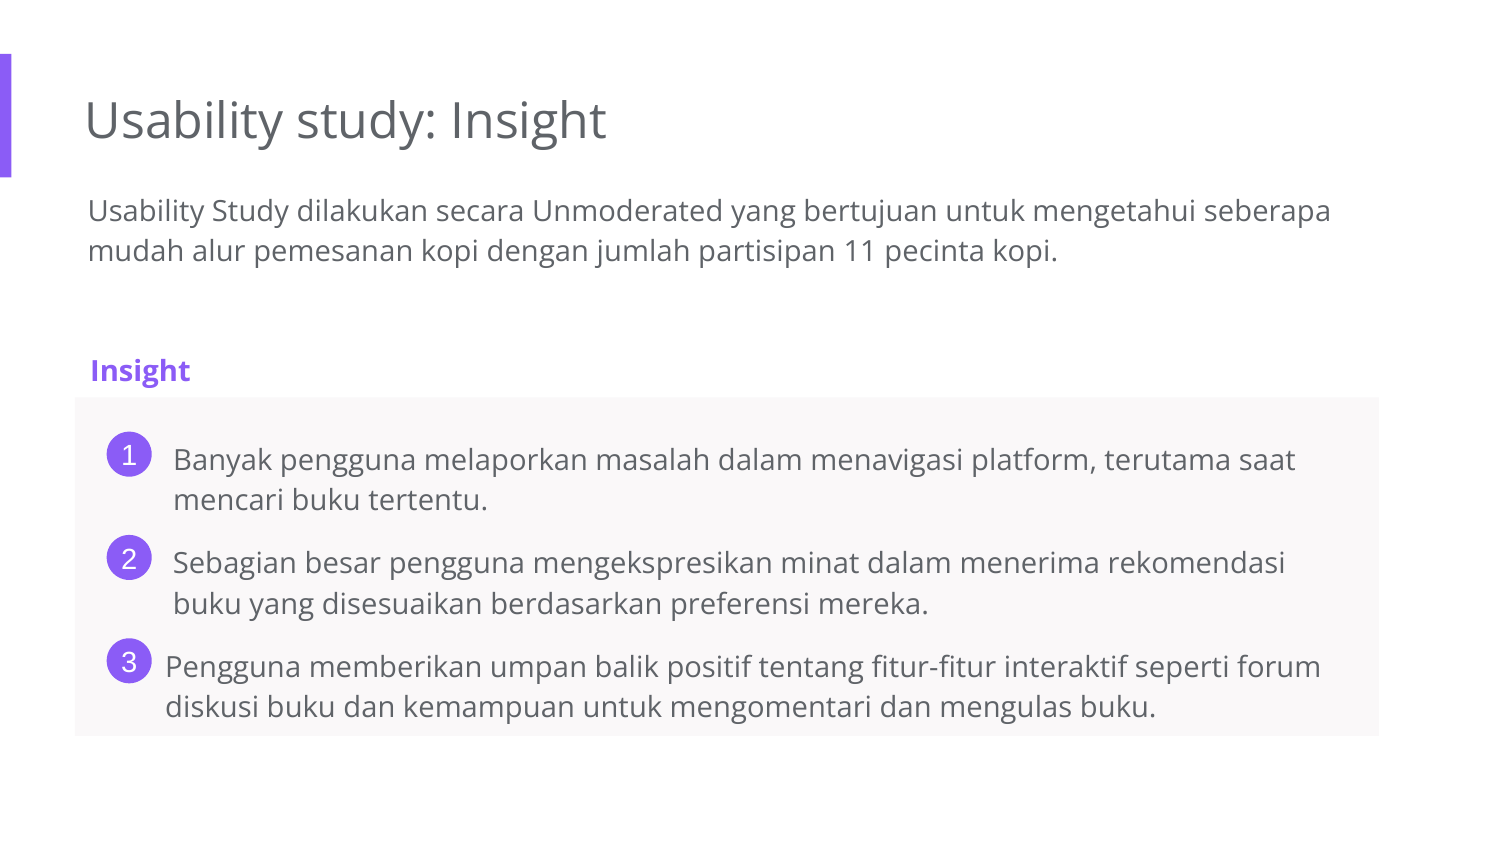

Usability study: Insight
Usability Study dilakukan secara Unmoderated yang bertujuan untuk mengetahui seberapa mudah alur pemesanan kopi dengan jumlah partisipan 11 pecinta kopi.

Insight

Banyak pengguna melaporkan masalah dalam menavigasi platform, terutama saat mencari buku tertentu.
1
Sebagian besar pengguna mengekspresikan minat dalam menerima rekomendasi buku yang disesuaikan berdasarkan preferensi mereka.
2
Pengguna memberikan umpan balik positif tentang fitur-fitur interaktif seperti forum diskusi buku dan kemampuan untuk mengomentari dan mengulas buku.
3